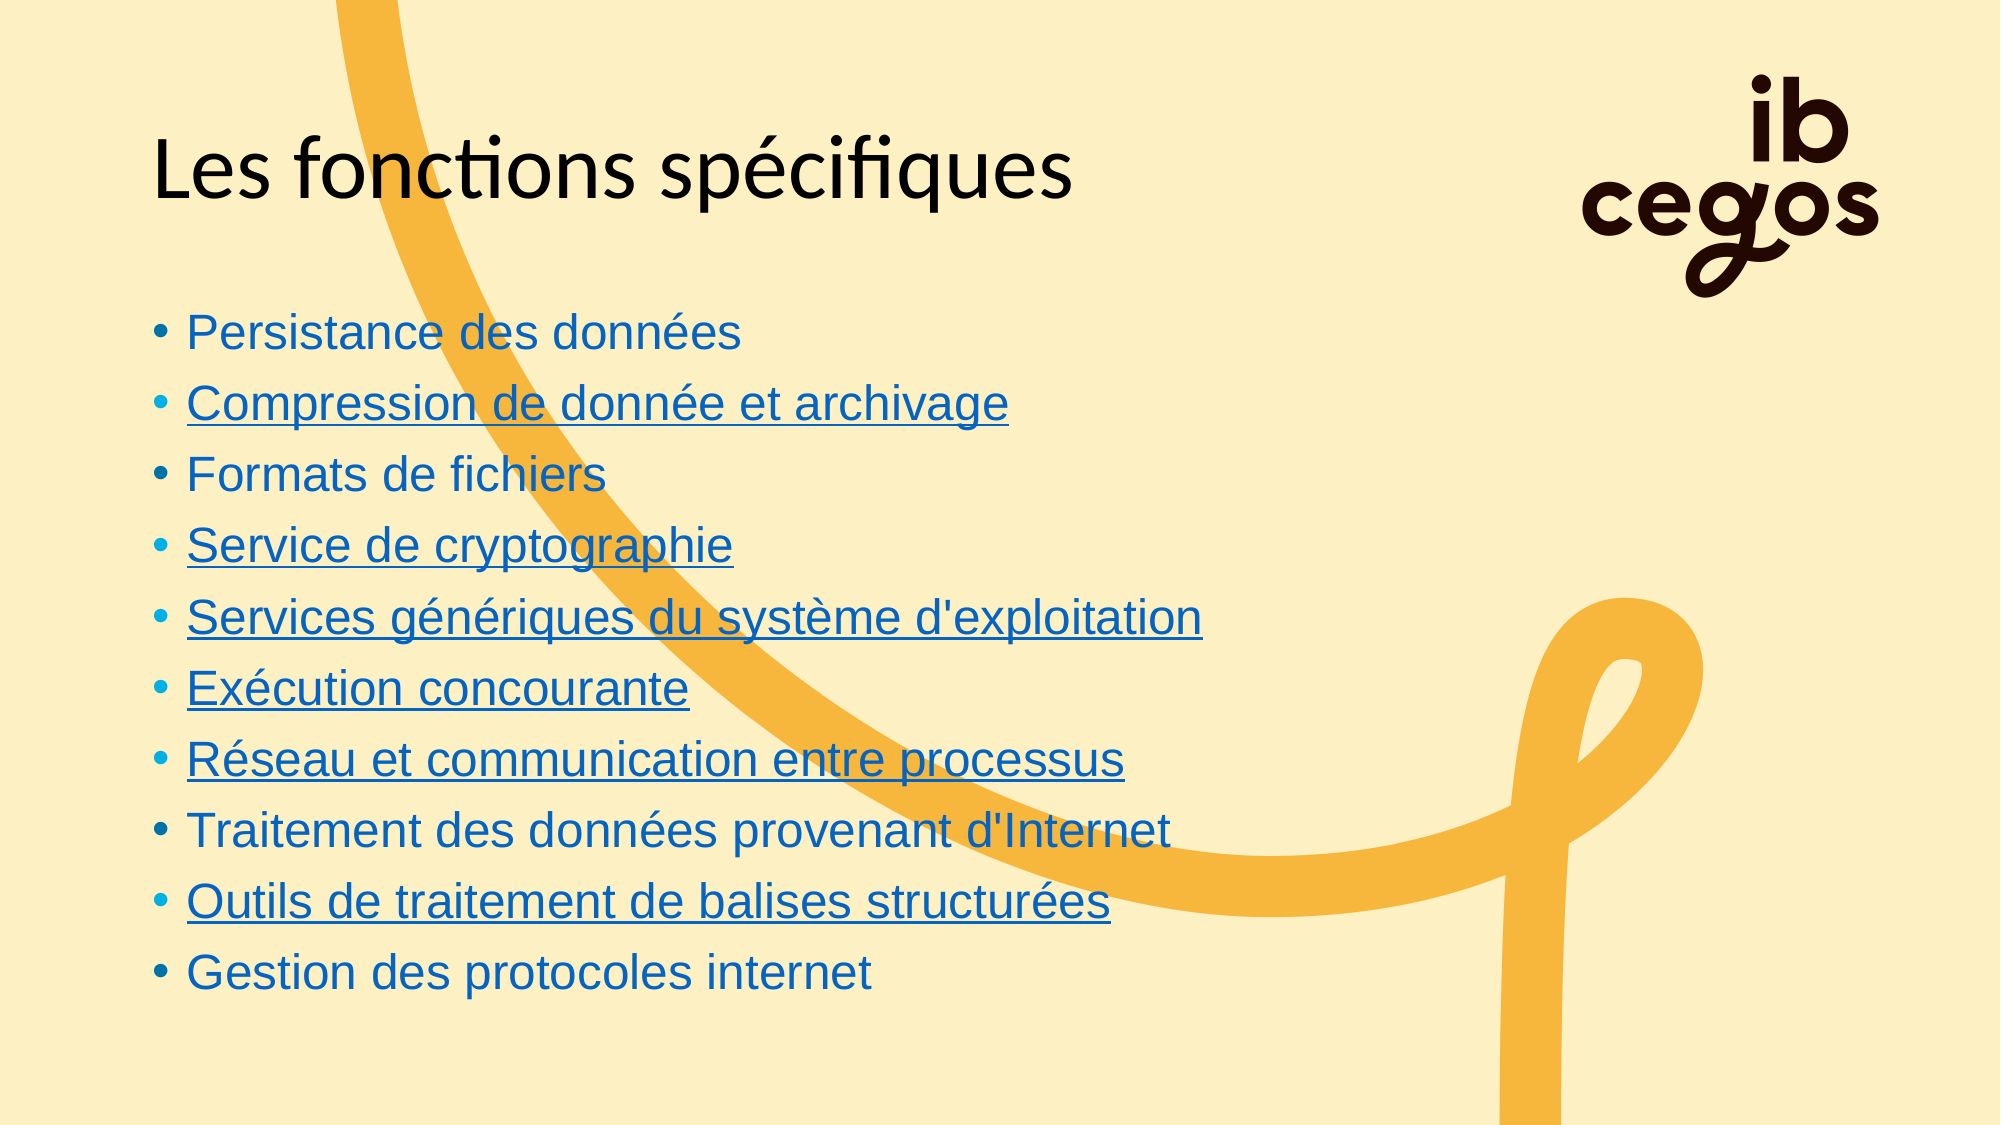

# Les fonctions spécifiques
Persistance des données
Compression de donnée et archivage
Formats de fichiers
Service de cryptographie
Services génériques du système d'exploitation
Exécution concourante
Réseau et communication entre processus
Traitement des données provenant d'Internet
Outils de traitement de balises structurées
Gestion des protocoles internet